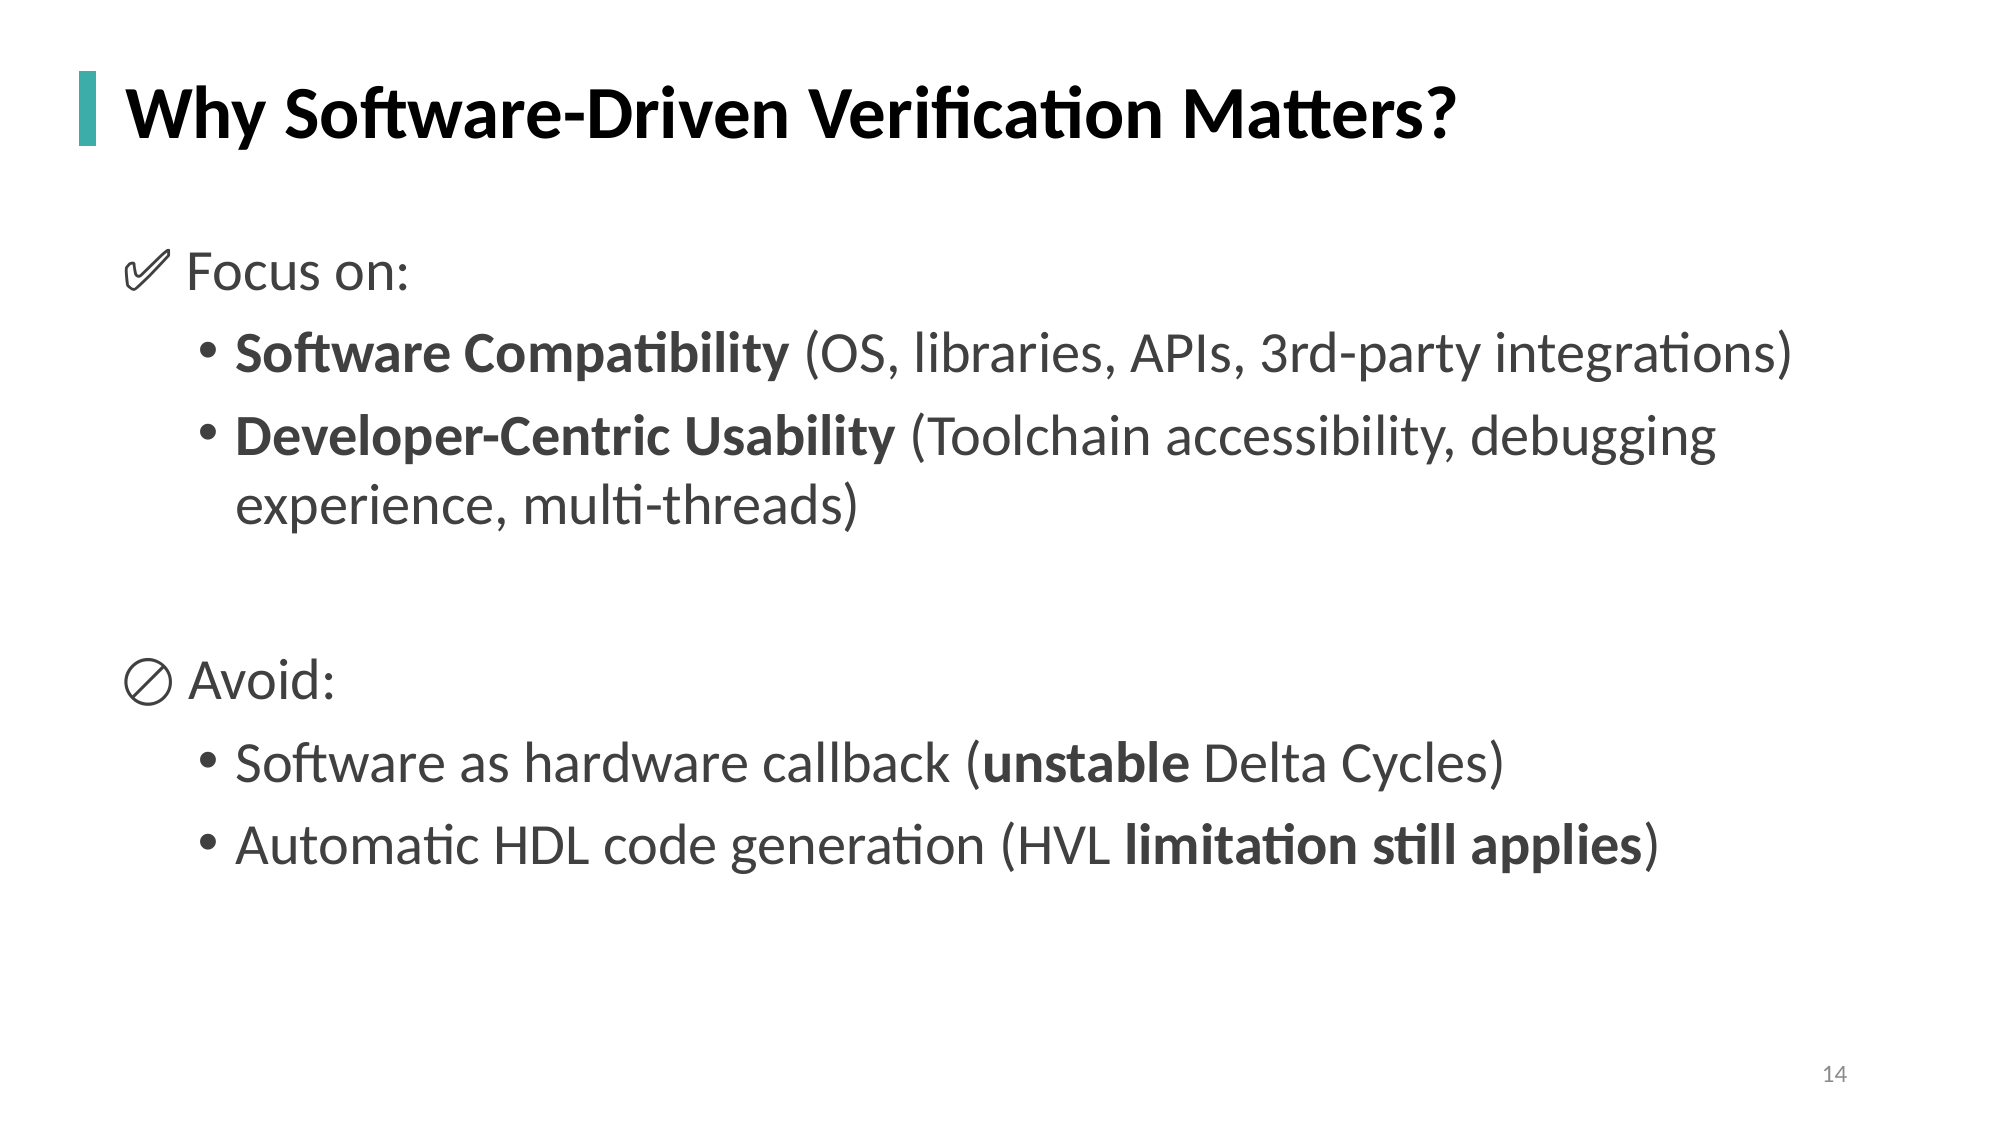

Why Software-Driven Verification Matters?
✅ Focus on:
​Software Compatibility​ (OS, libraries, APIs, 3rd-party integrations)
​Developer-Centric Usability​ (Toolchain accessibility, debugging experience, multi-threads)

🚫 Avoid:
Software as hardware callback (unstable Delta Cycles)
Automatic HDL code generation (HVL limitation still applies)

14